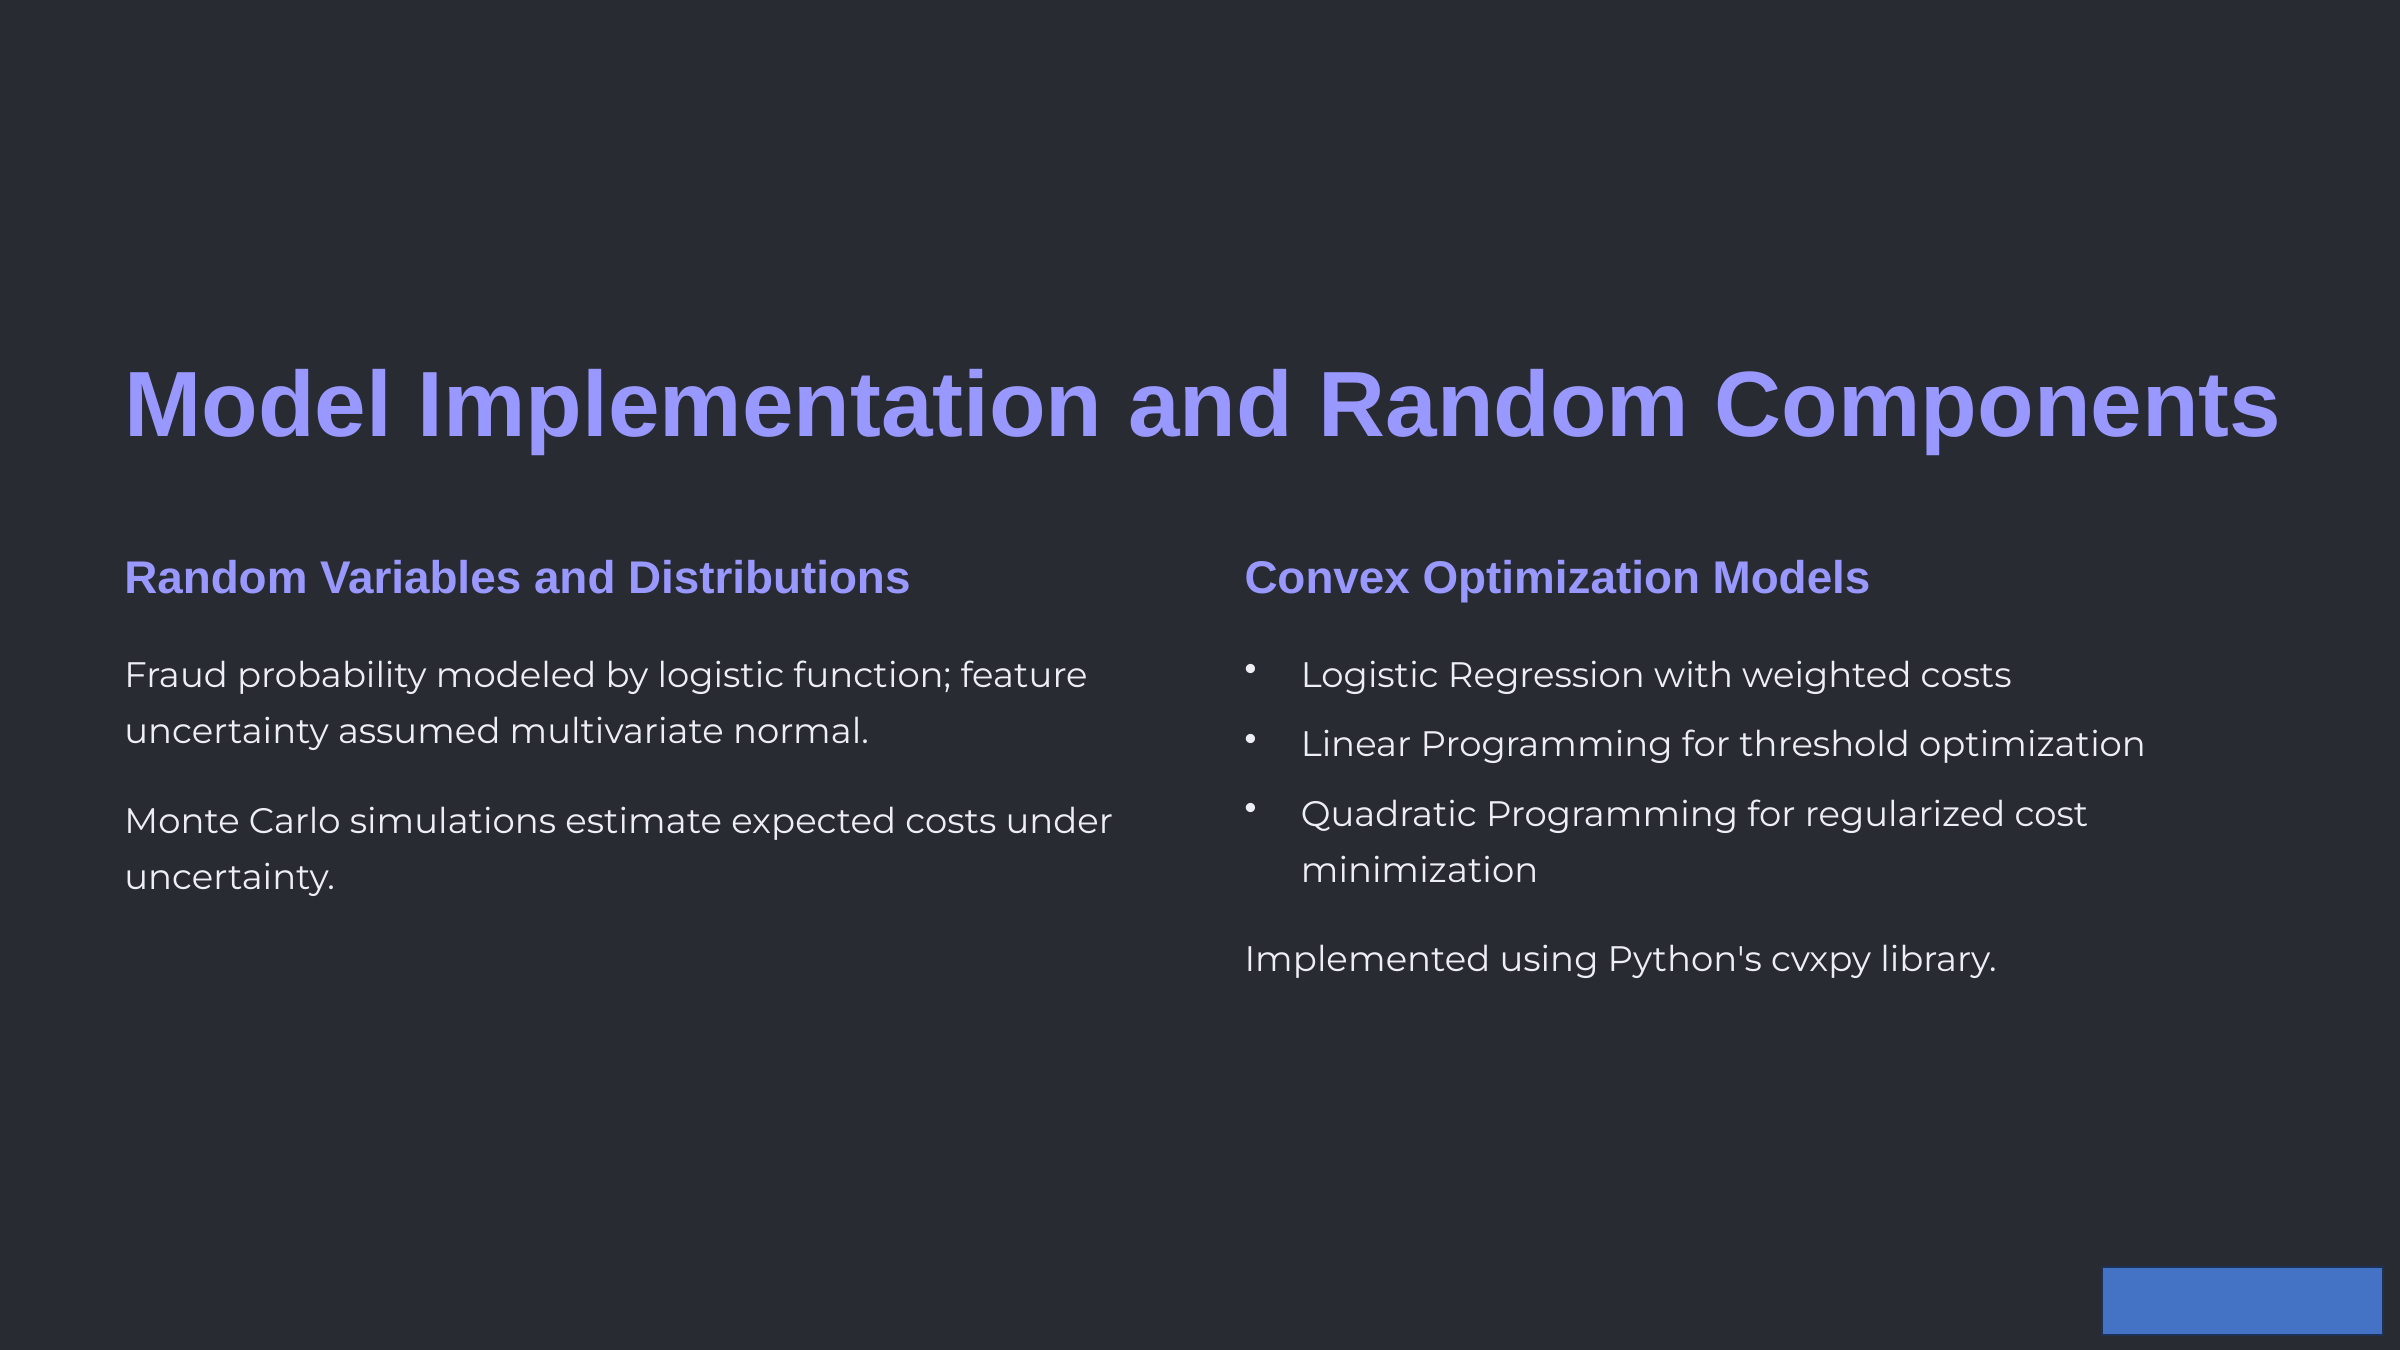

Model Implementation and Random Components
Random Variables and Distributions
Convex Optimization Models
Fraud probability modeled by logistic function; feature uncertainty assumed multivariate normal.
Logistic Regression with weighted costs
Linear Programming for threshold optimization
Quadratic Programming for regularized cost minimization
Monte Carlo simulations estimate expected costs under uncertainty.
Implemented using Python's cvxpy library.